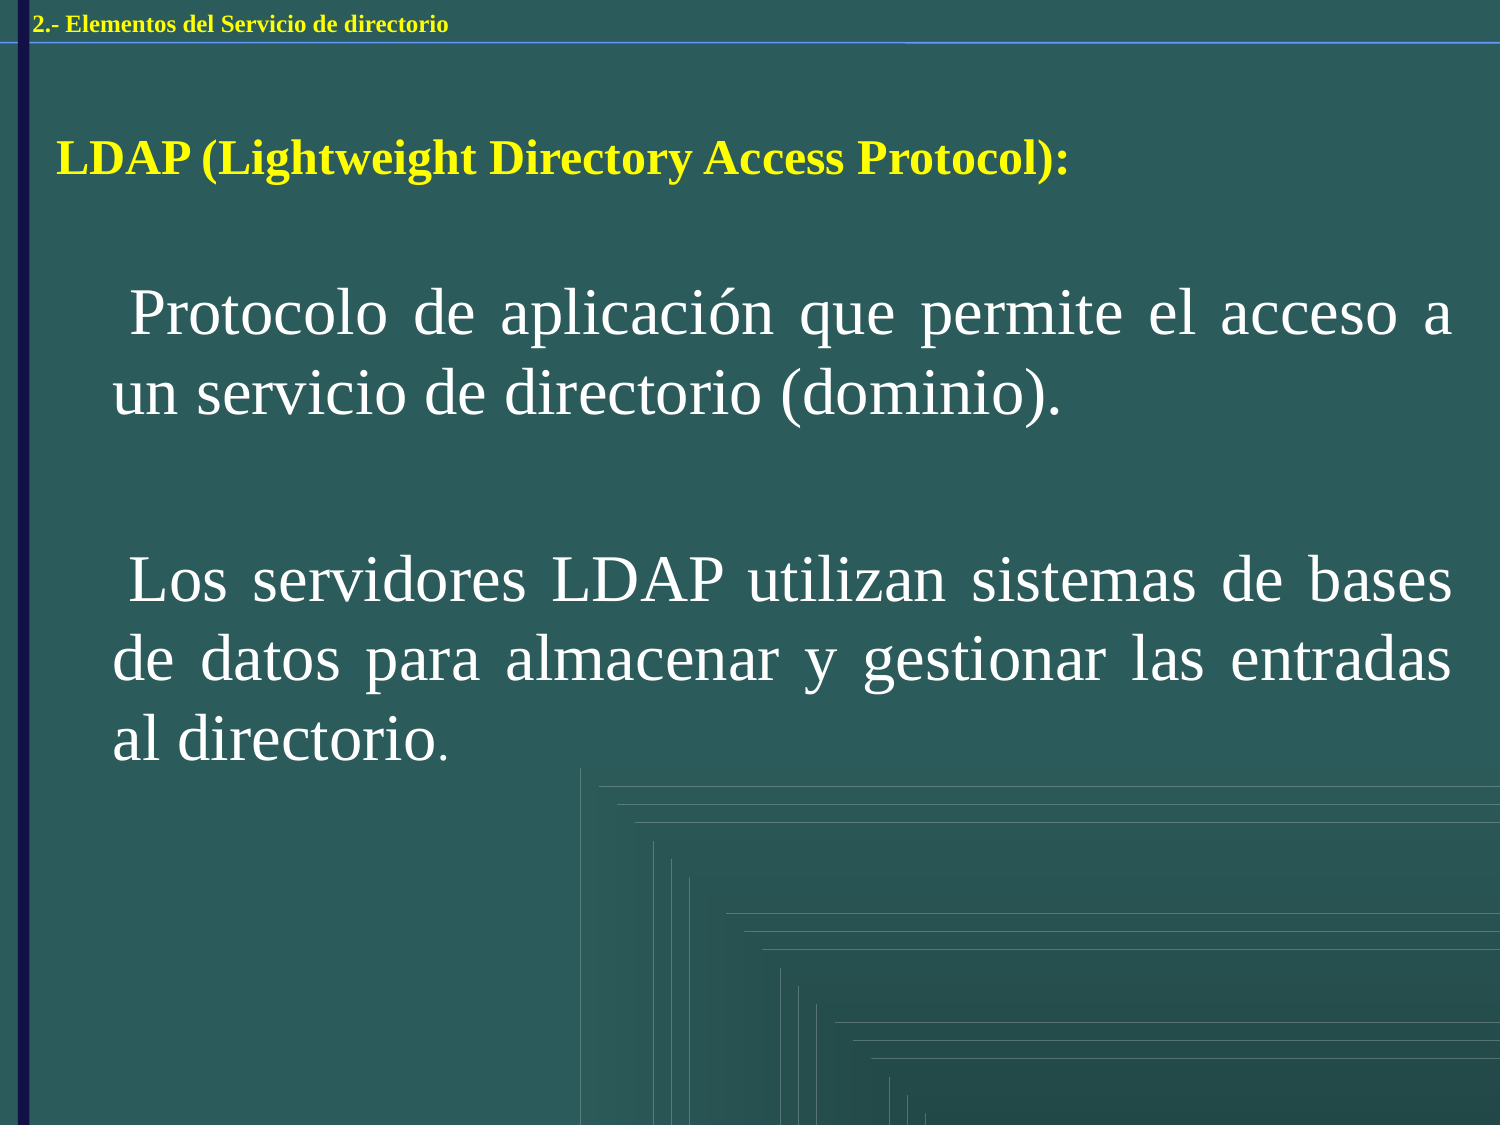

2.- Elementos del Servicio de directorio

LDAP (Lightweight Directory Access Protocol):

   Protocolo de aplicación que permite el acceso a un servicio de directorio (dominio).

   Los servidores LDAP utilizan sistemas de bases de datos para almacenar y gestionar las entradas al directorio.